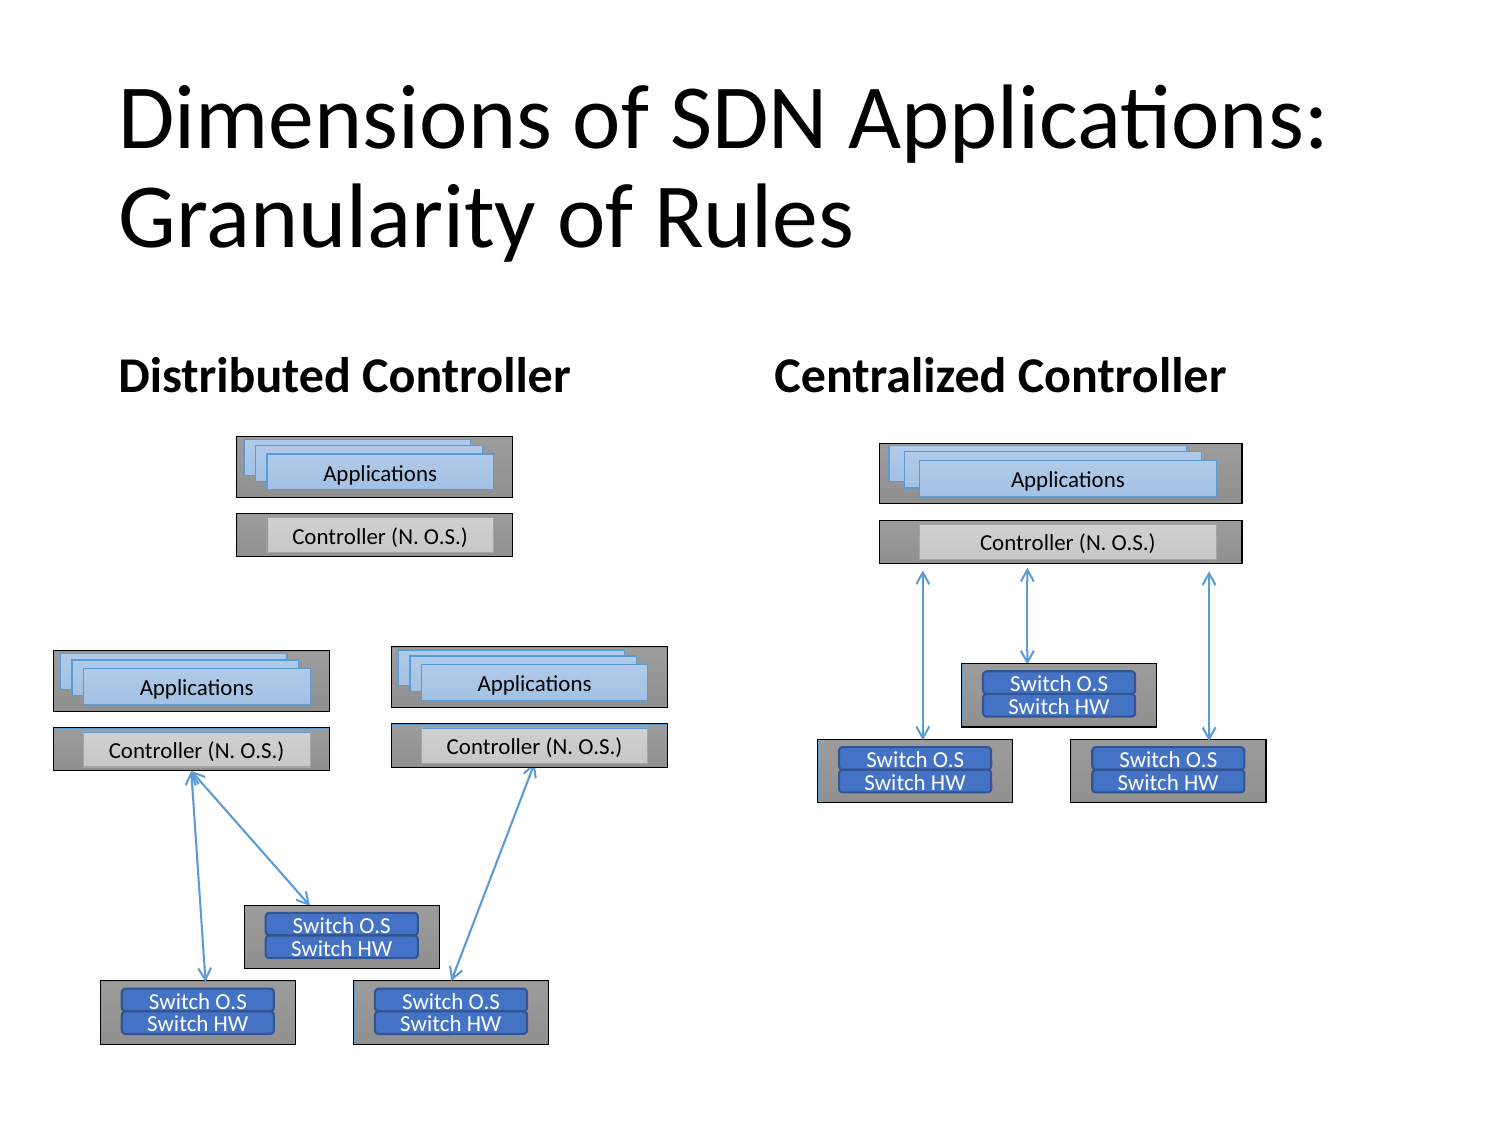

# Dimensions of SDN Applications: Granularity of Rules
Distributed Controller
Centralized Controller

Applications
Applications
Applications

Controller (N. O.S.)

Applications
Applications
Applications

Controller (N. O.S.)

Switch O.S
Switch HW

Switch O.S
Switch HW

Switch O.S
Switch HW

Applications
Applications
Applications

Controller (N. O.S.)

Applications
Applications
Applications

Controller (N. O.S.)

Switch O.S
Switch HW

Switch O.S
Switch HW

Switch O.S
Switch HW